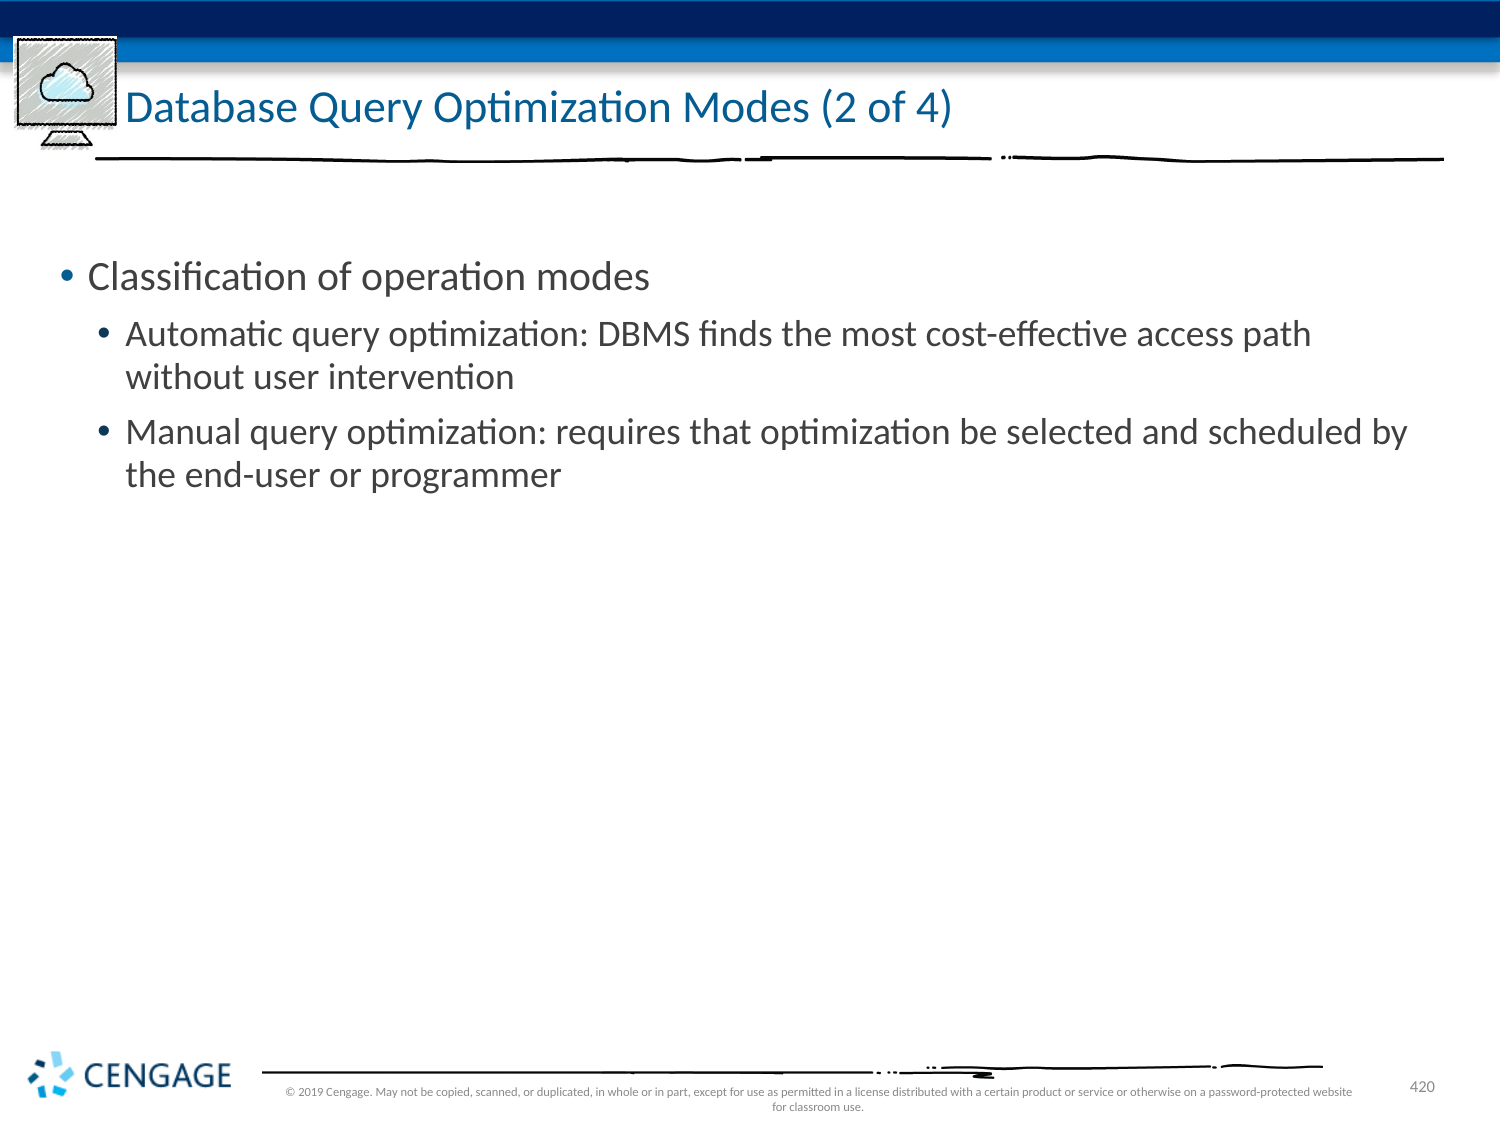

# Database Query Optimization Modes (2 of 4)
Classification of operation modes
Automatic query optimization: DBMS finds the most cost-effective access path without user intervention
Manual query optimization: requires that optimization be selected and scheduled by the end-user or programmer
© 2019 Cengage. May not be copied, scanned, or duplicated, in whole or in part, except for use as permitted in a license distributed with a certain product or service or otherwise on a password-protected website for classroom use.